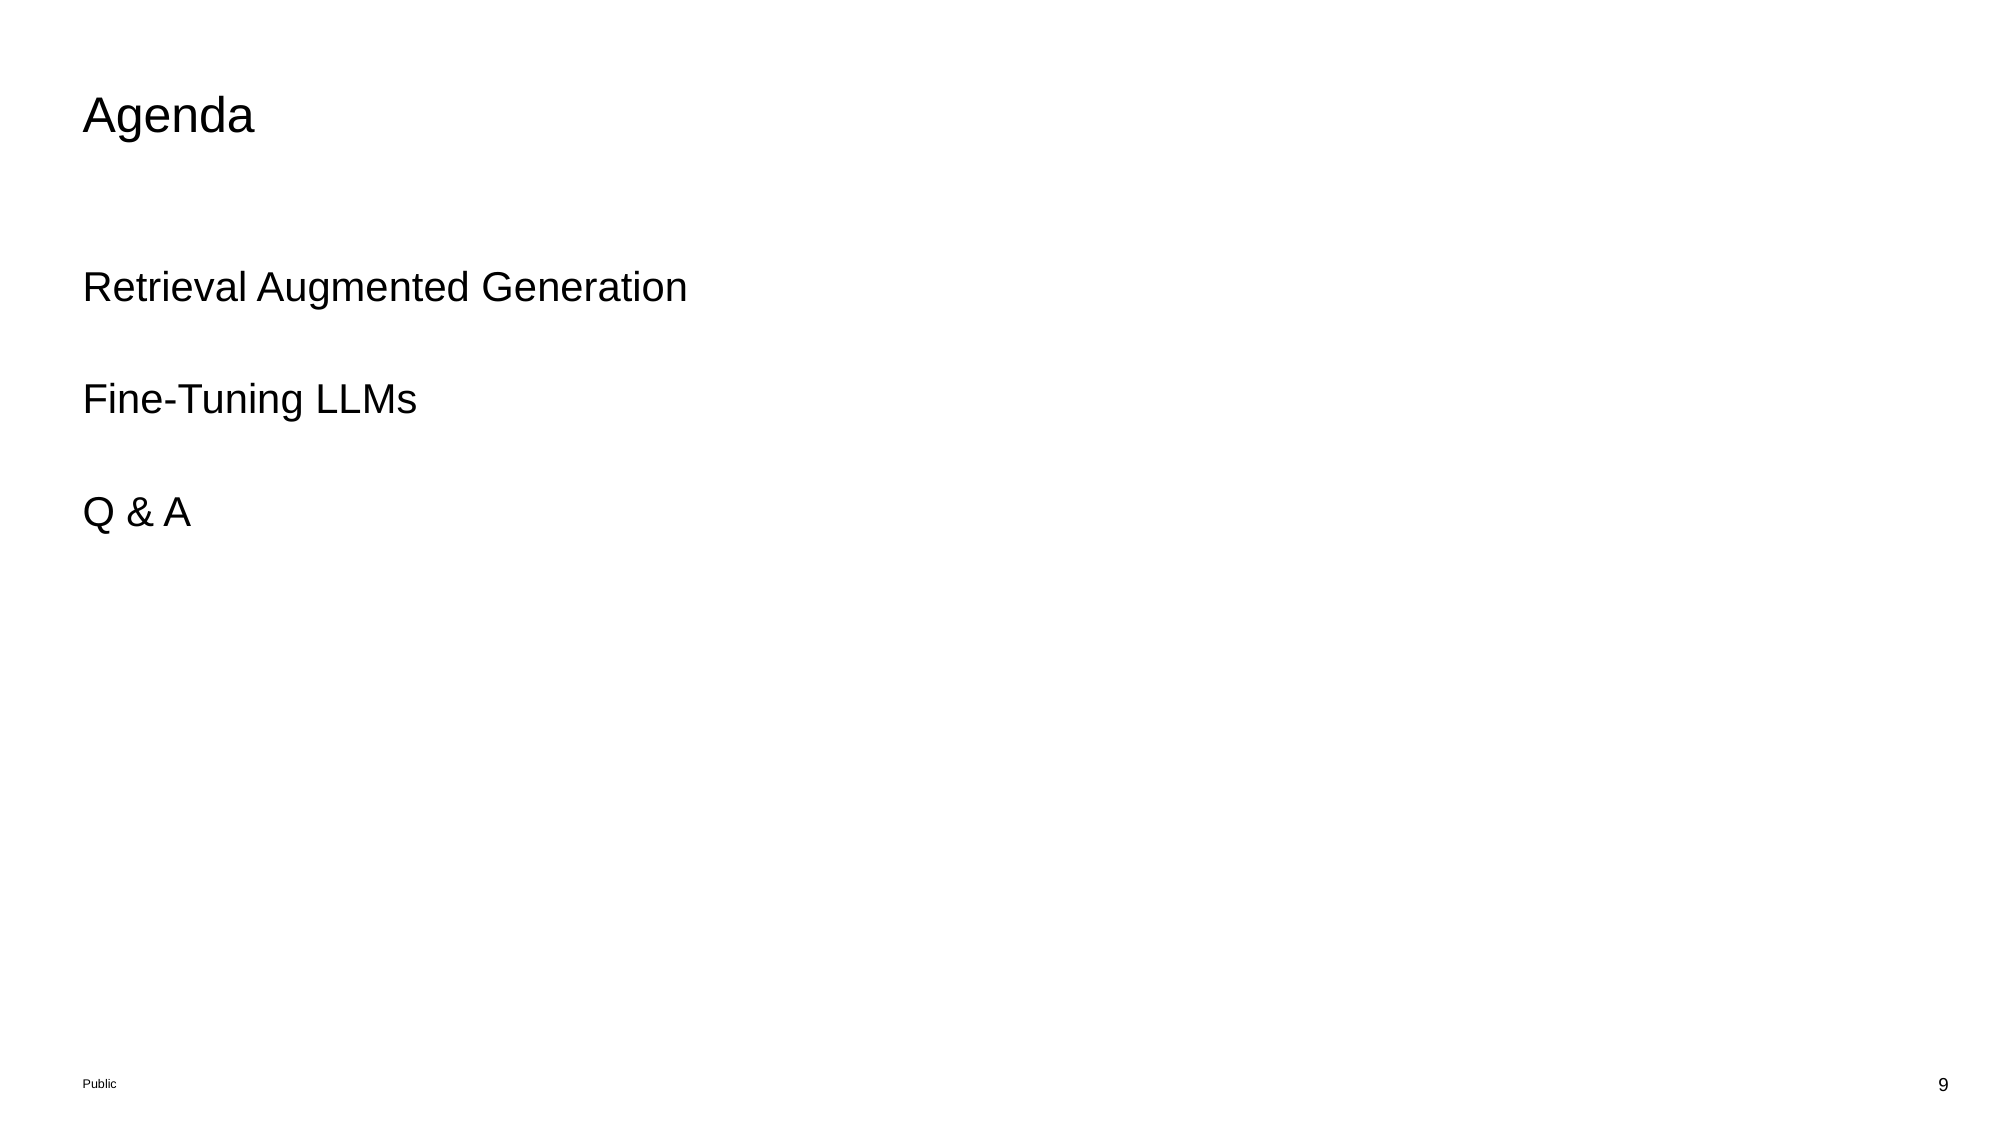

# Agenda
Retrieval Augmented Generation
Fine-Tuning LLMs
Q & A